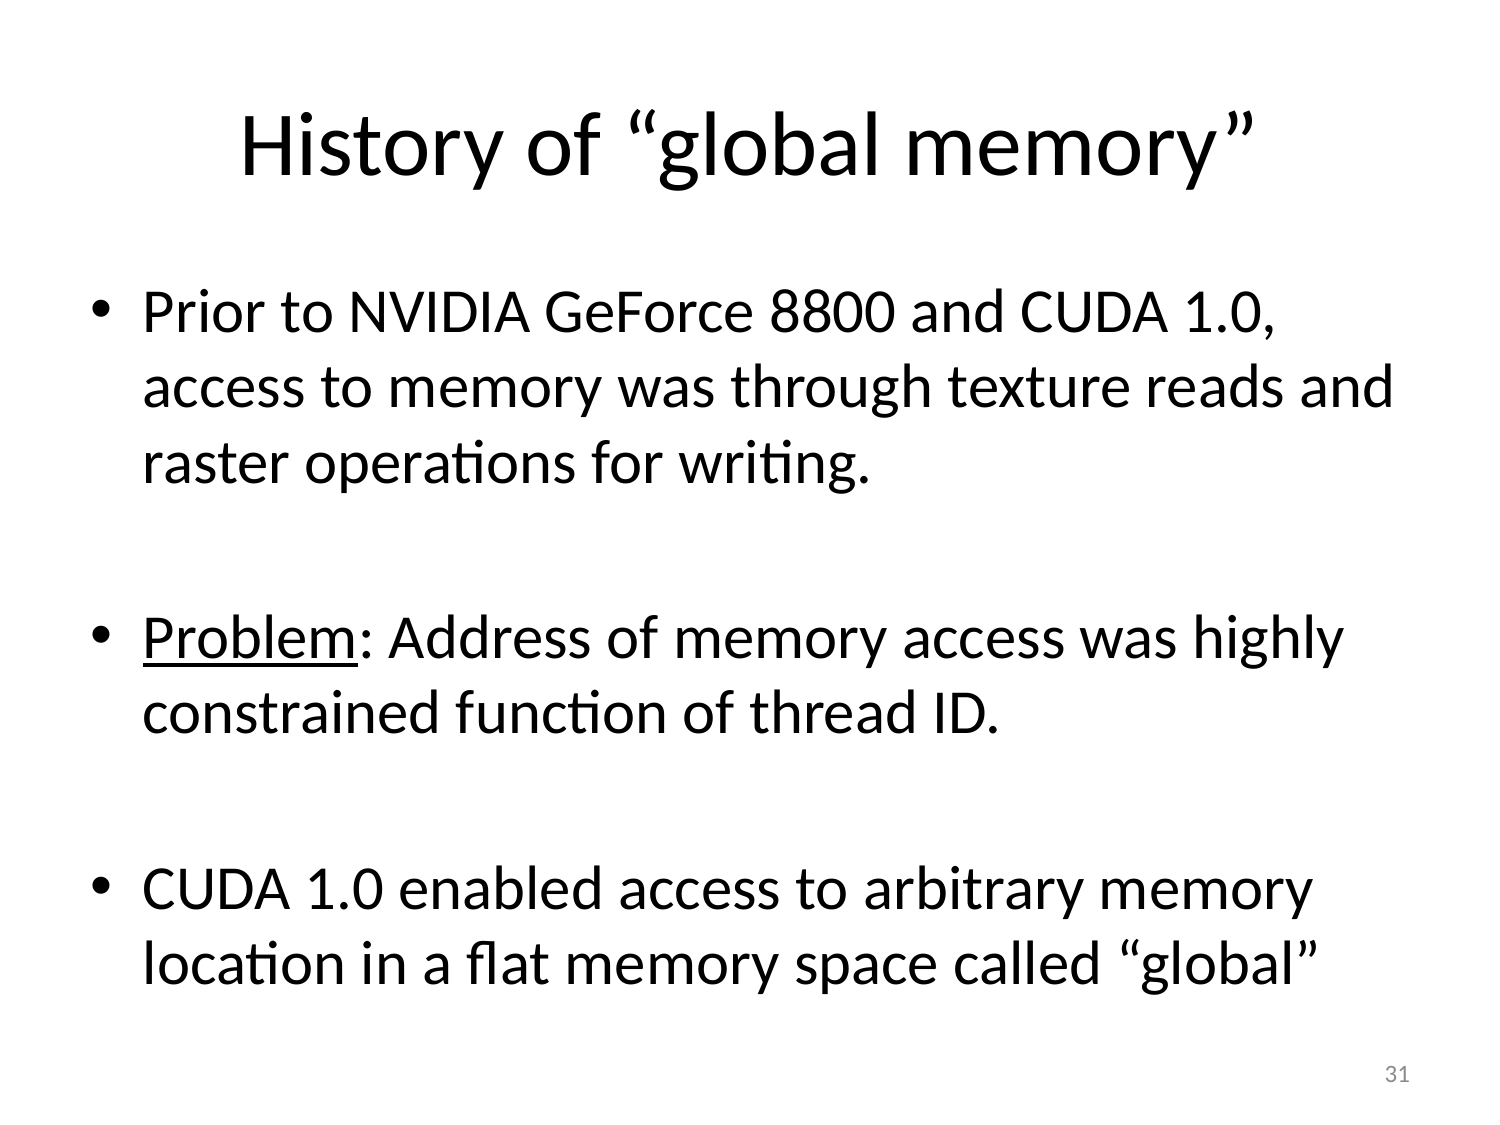

# History of “global memory”
Prior to NVIDIA GeForce 8800 and CUDA 1.0, access to memory was through texture reads and raster operations for writing.

Problem: Address of memory access was highly constrained function of thread ID.

CUDA 1.0 enabled access to arbitrary memory location in a flat memory space called “global”

31